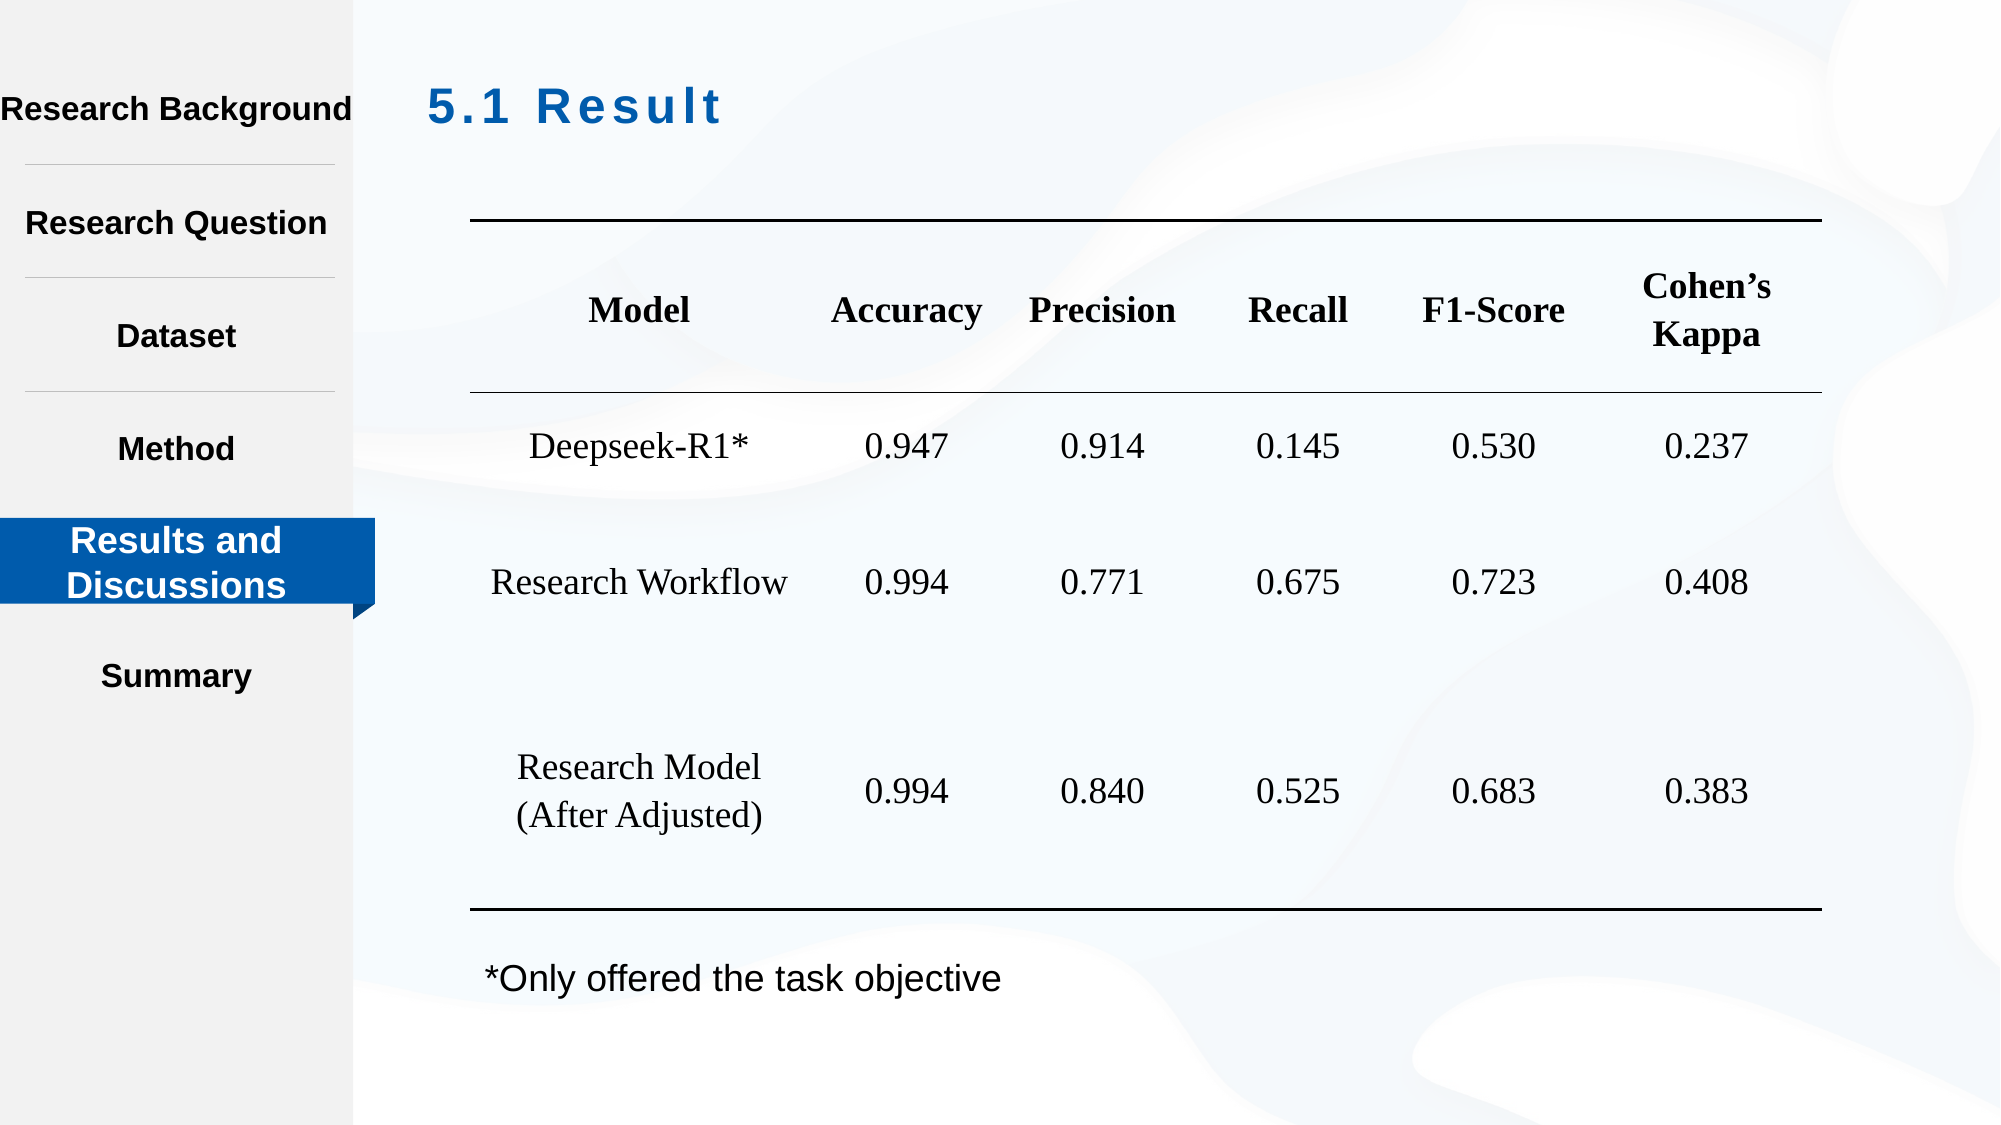

Research Background
# 5.1 Result
Research Question
| Model | Accuracy | Precision | Recall | F1-Score | Cohen’s Kappa |
| --- | --- | --- | --- | --- | --- |
| Deepseek-R1\* | 0.947 | 0.914 | 0.145 | 0.530 | 0.237 |
| Research Workflow | 0.994 | 0.771 | 0.675 | 0.723 | 0.408 |
| Research Model (After Adjusted) | 0.994 | 0.840 | 0.525 | 0.683 | 0.383 |
Dataset

Method

Results and Discussions
Summary
*Only offered the task objective